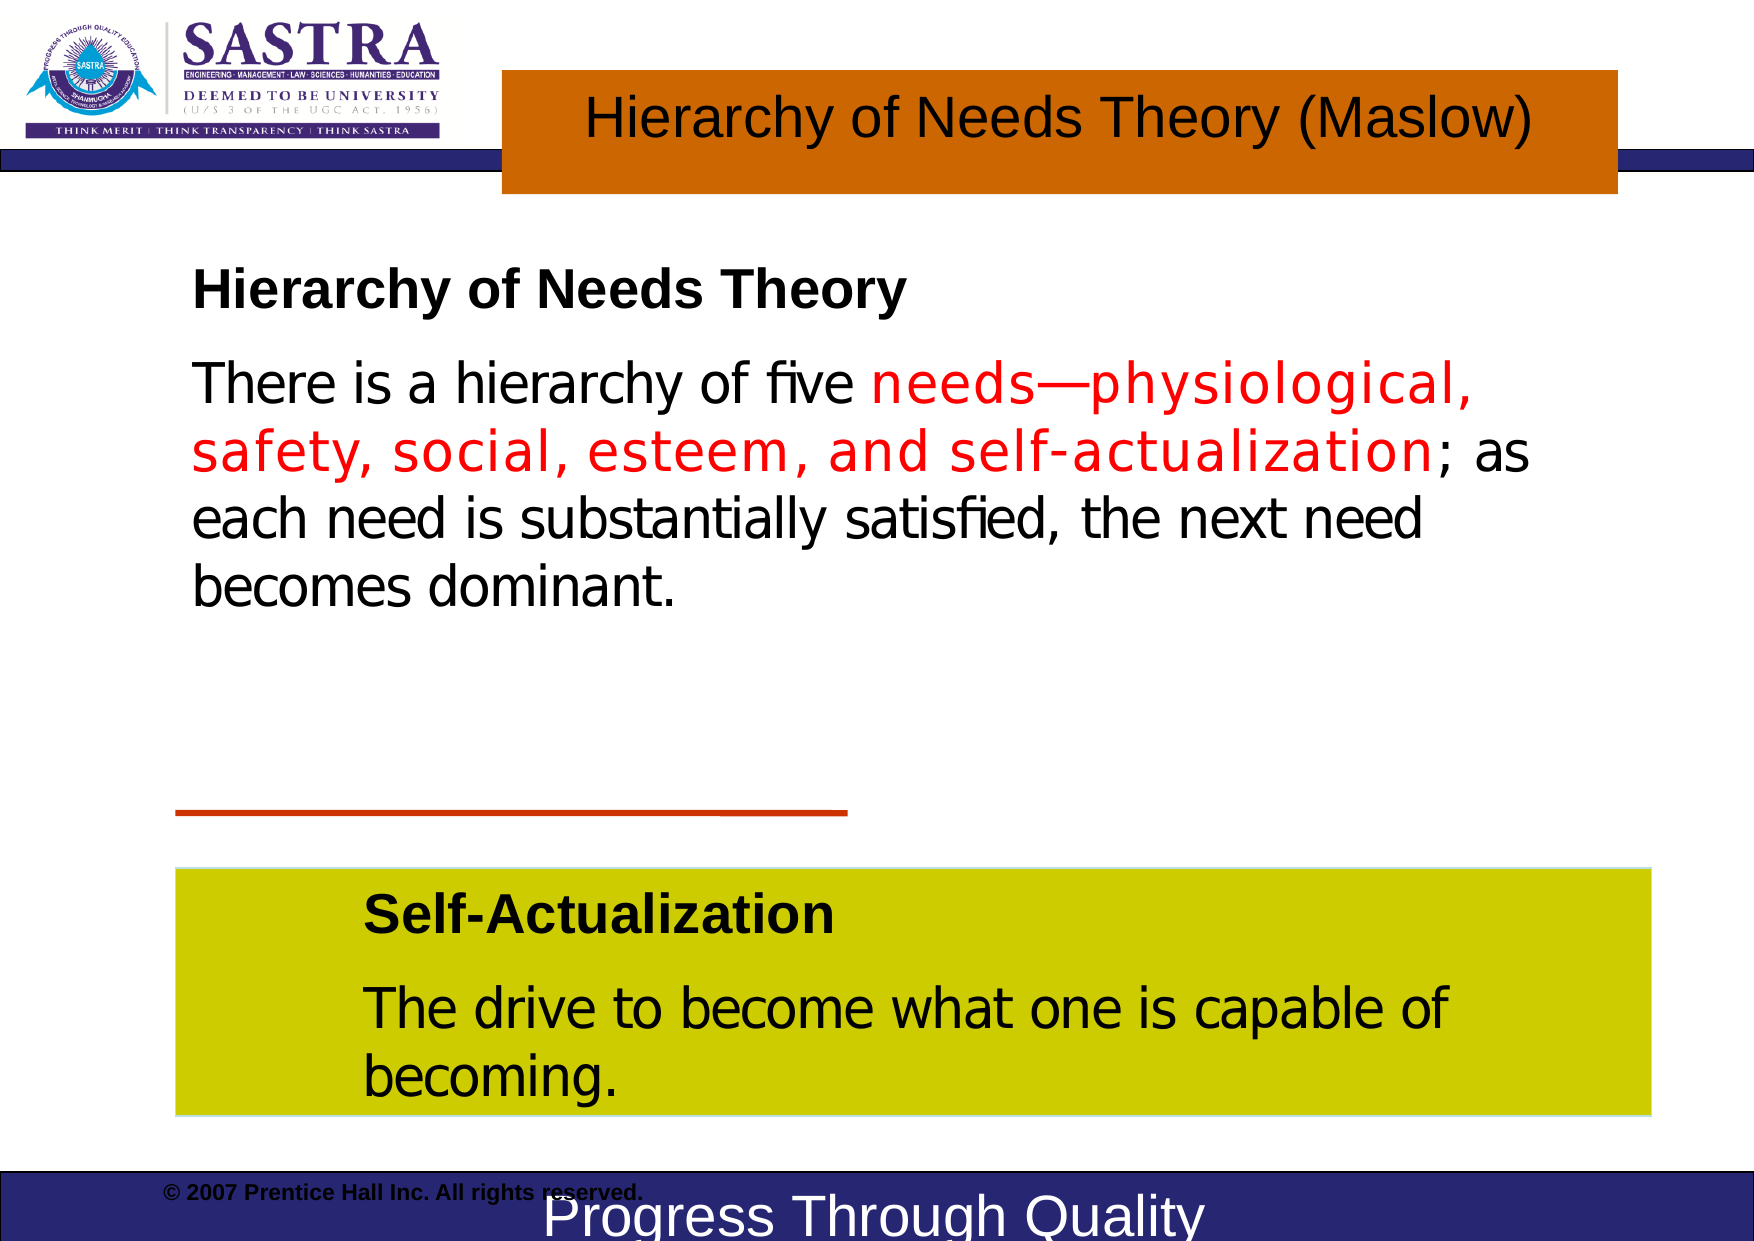

# Hierarchy of Needs Theory (Maslow)
Hierarchy of Needs Theory
There is a hierarchy of five needs—physiological, safety, social, esteem, and self-actualization; as each need is substantially satisfied, the next need becomes dominant.

Self-Actualization
The drive to become what one is capable of becoming.
© 2007 Prentice Hall Inc. All rights reserved.